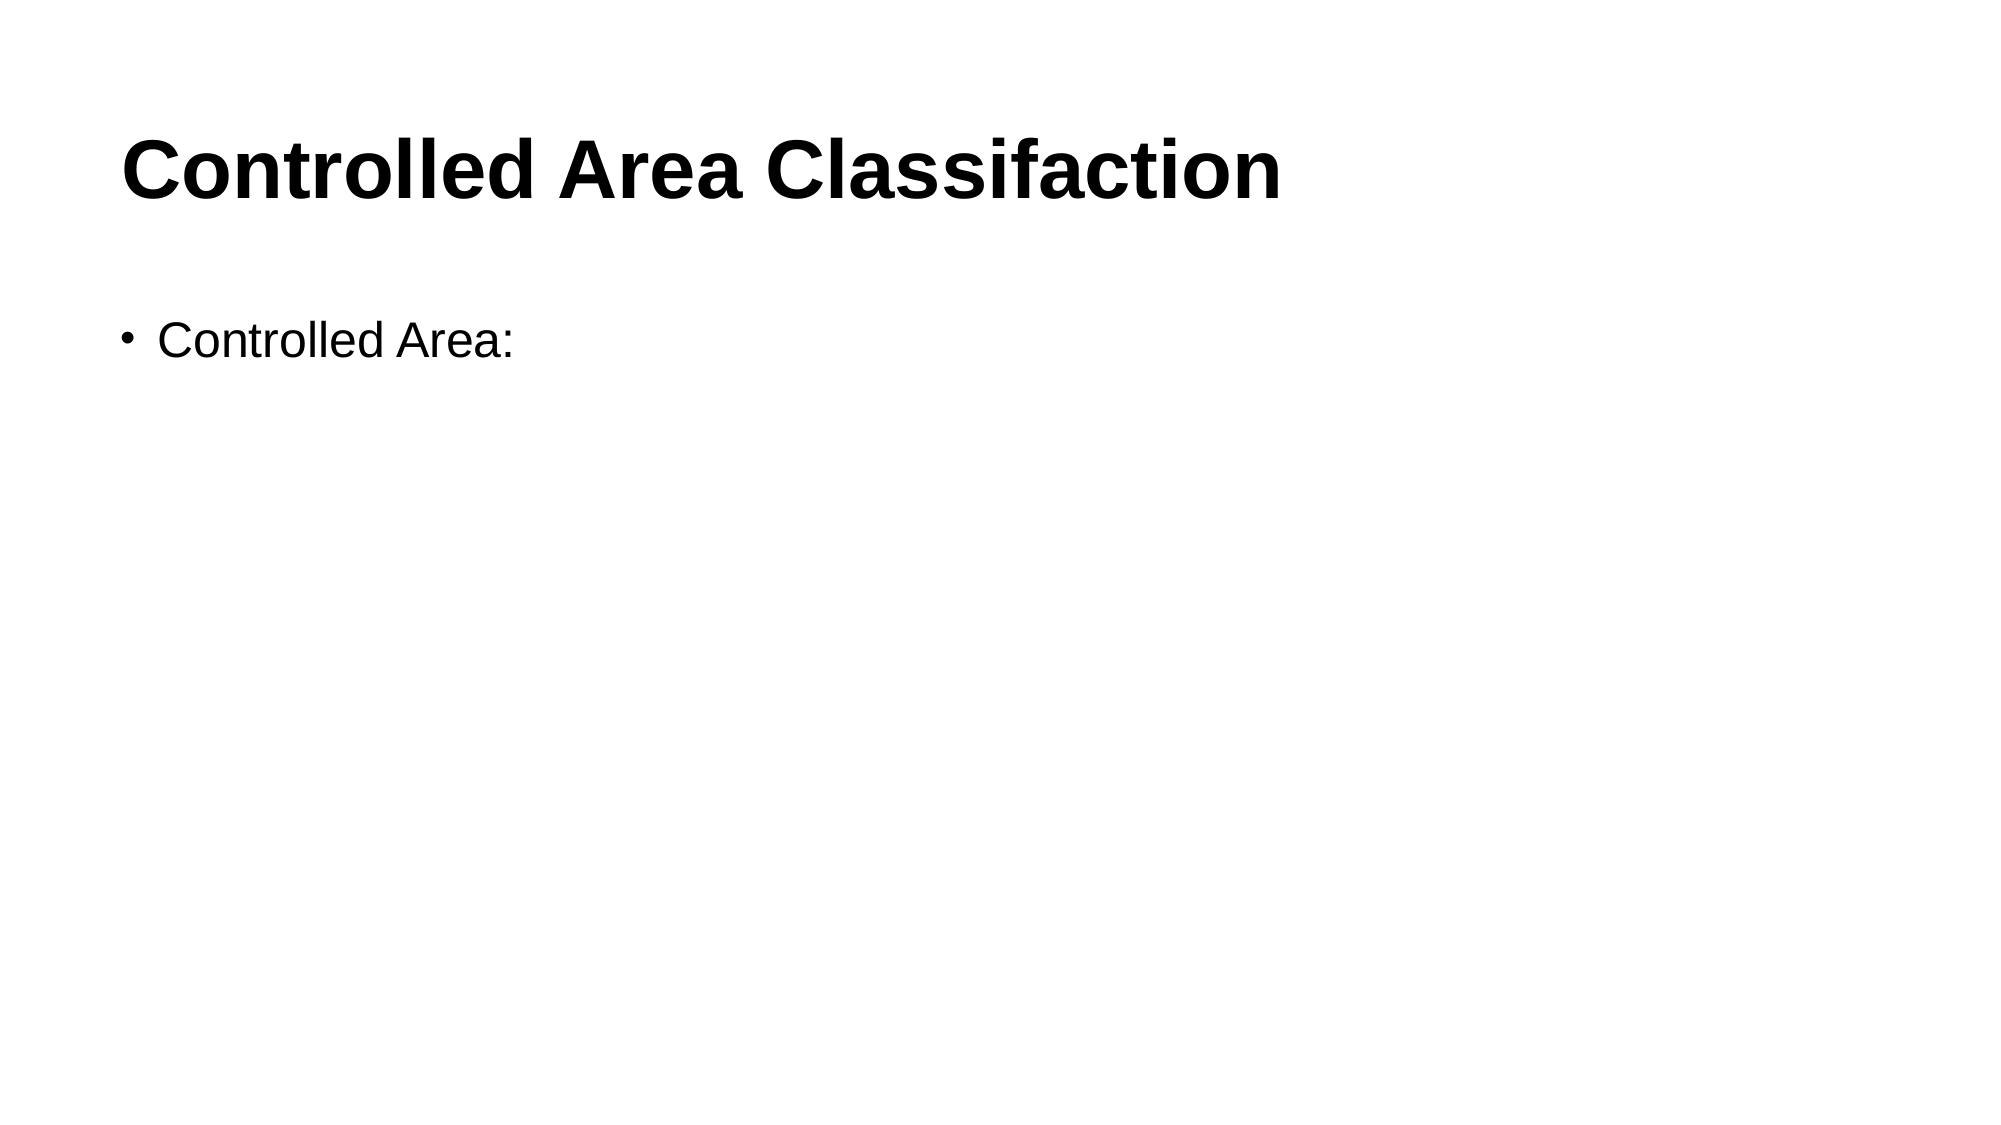

# Controlled Area Classifaction
Controlled Area:
Area in which exposure of persons to radiation is under the supervision of the RSO (control of access, occupancy, and working conditions)
Used for Occupational Limits
Uncontrolled Area:
Areas not directly related to the use of radioactive sources (no control of access to area; general public and other department personnel allowed)
Use the “Grandma Test”
Used for General Public Limits